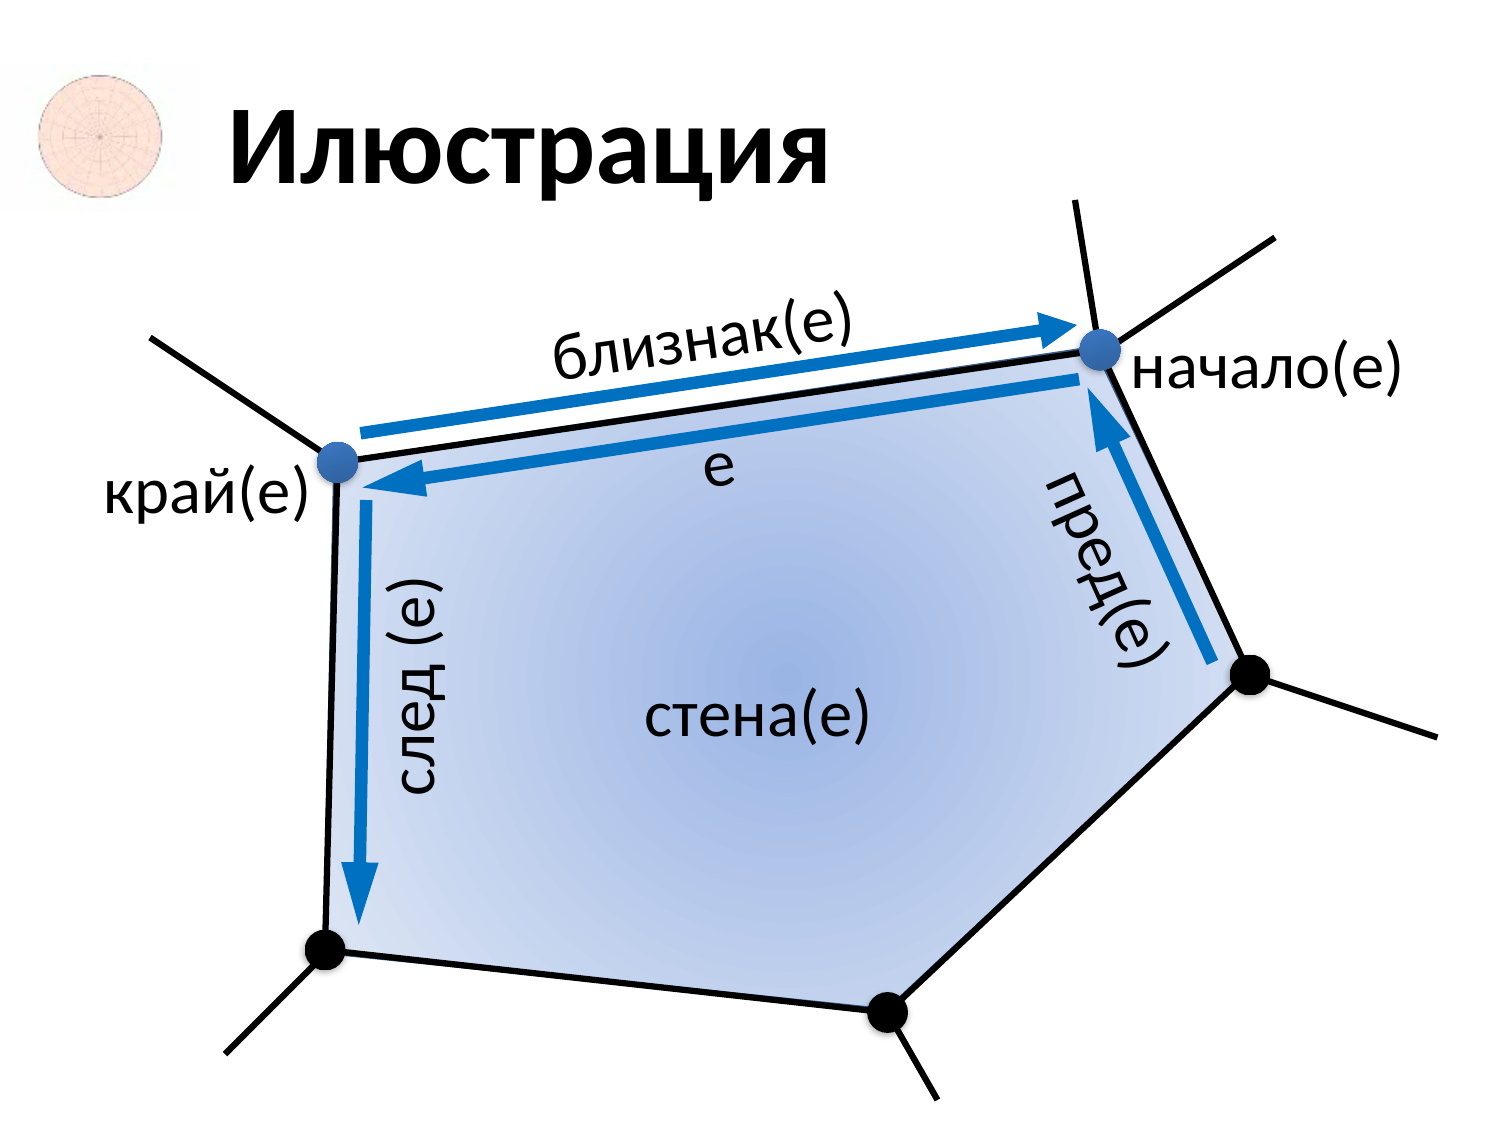

# Илюстрация
близнак(e)
начало(e)

e
край(e)

пред(е)
след (е)

стена(e)